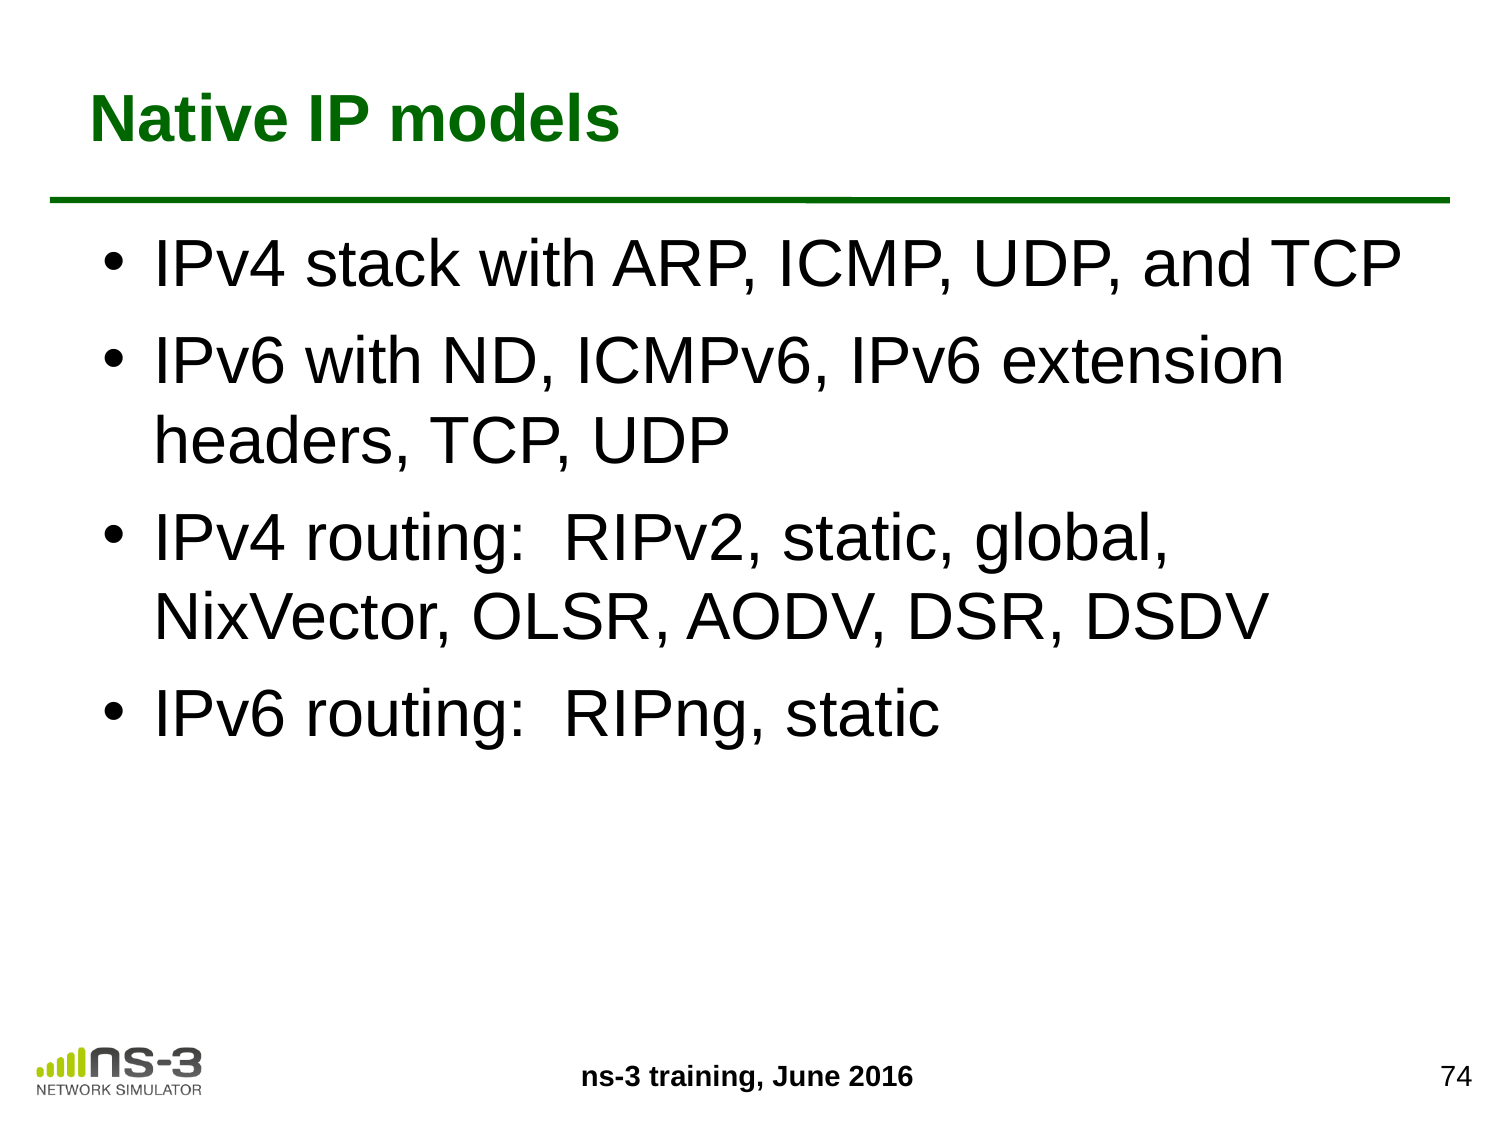

# Native IP models
IPv4 stack with ARP, ICMP, UDP, and TCP
IPv6 with ND, ICMPv6, IPv6 extension headers, TCP, UDP
IPv4 routing:  RIPv2, static, global, NixVector, OLSR, AODV, DSR, DSDV
IPv6 routing:  RIPng, static
74
ns-3 training, June 2016